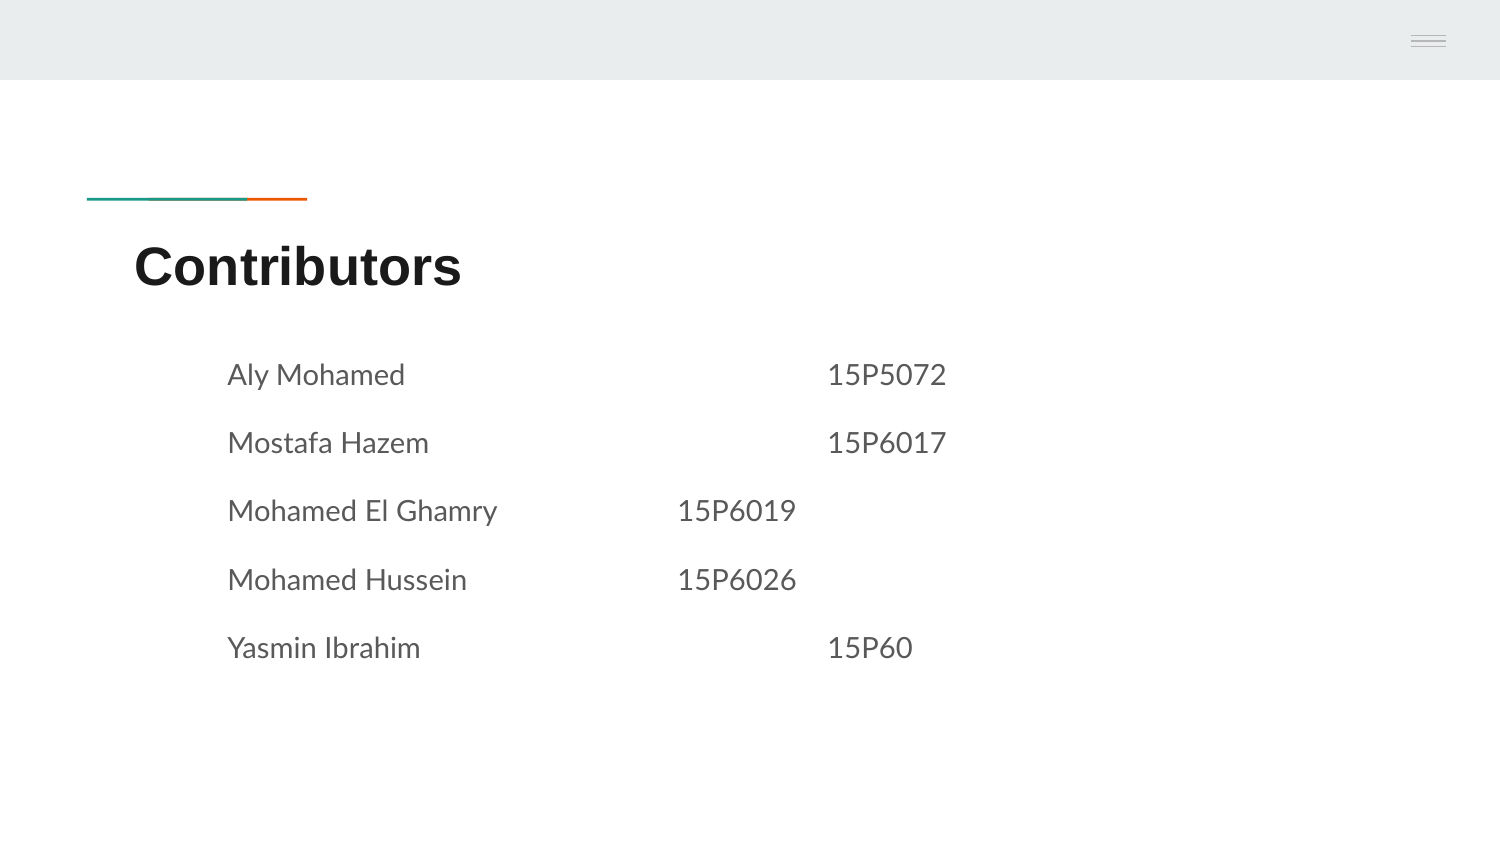

# Contributors
Aly Mohamed			15P5072
Mostafa Hazem			15P6017
Mohamed El Ghamry		15P6019
Mohamed Hussein		15P6026
Yasmin Ibrahim			15P60